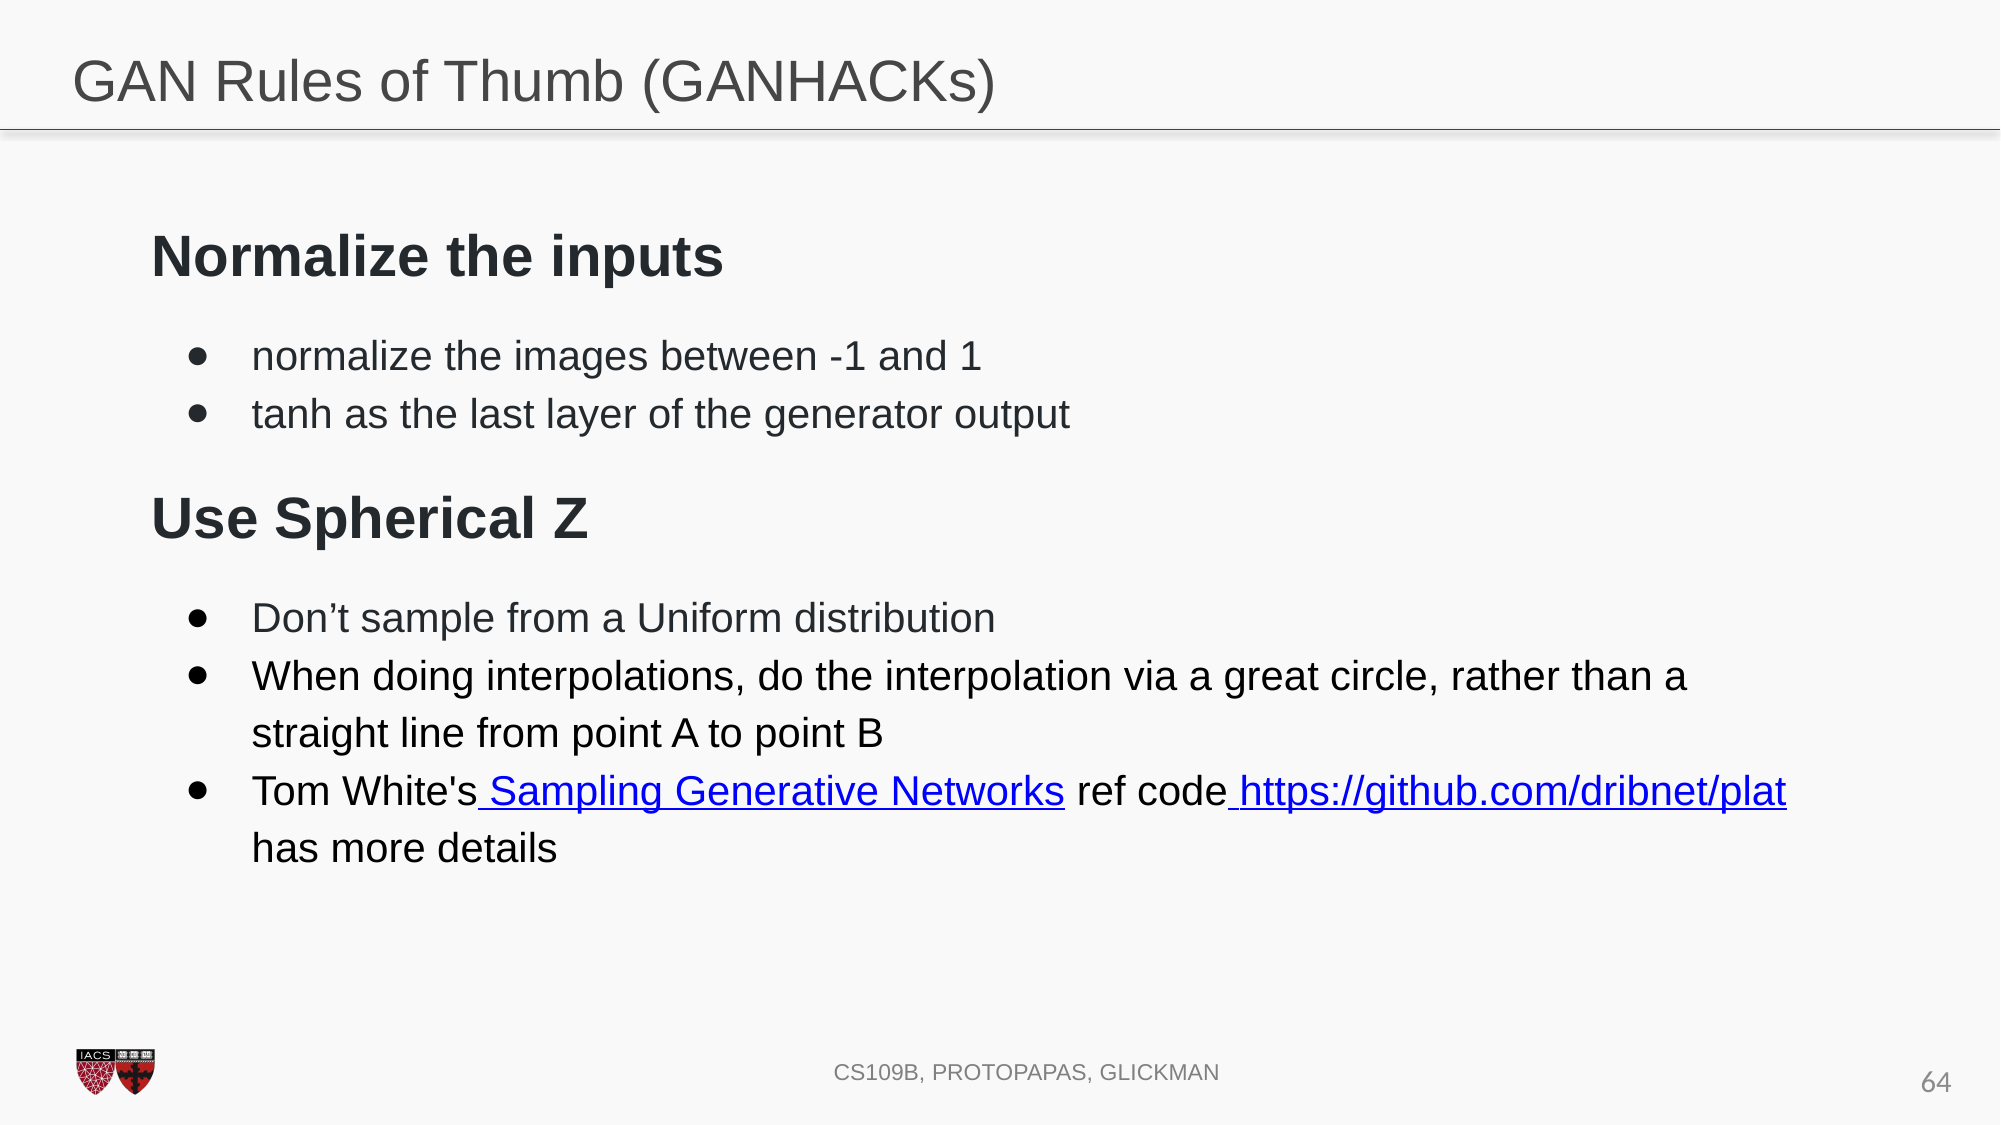

# GAN Rules of Thumb (GANHACKs)
Normalize the inputs
normalize the images between -1 and 1
tanh as the last layer of the generator output
Use Spherical Z
Don’t sample from a Uniform distribution
When doing interpolations, do the interpolation via a great circle, rather than a straight line from point A to point B
Tom White's Sampling Generative Networks ref code https://github.com/dribnet/plat has more details
64